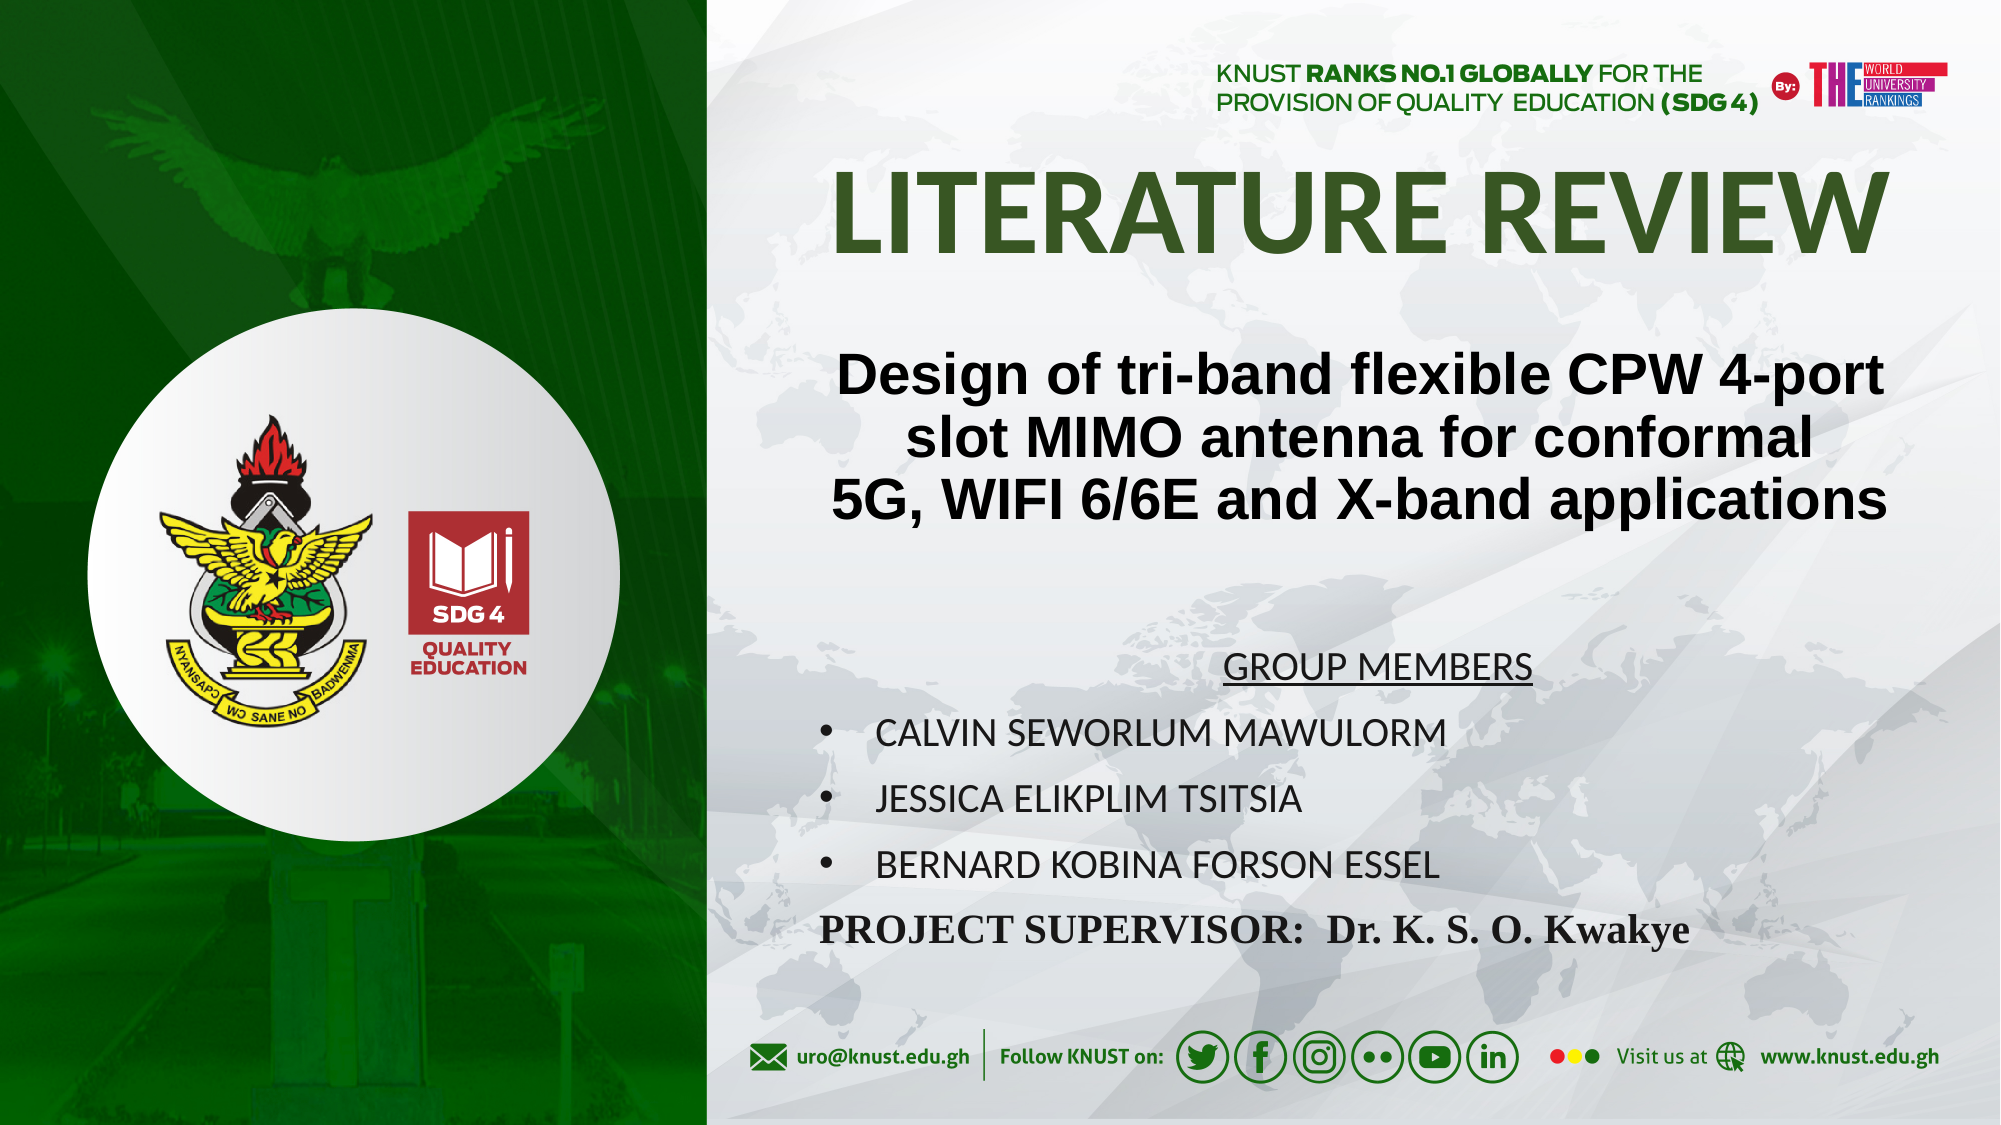

# LITERATURE REVIEW Design of tri-band flexible CPW 4-port slot MIMO antenna for conformal 5G, WIFI 6/6E and X-band applications
GROUP MEMBERS
CALVIN SEWORLUM MAWULORM
JESSICA ELIKPLIM TSITSIA
BERNARD KOBINA FORSON ESSEL
PROJECT SUPERVISOR:  Dr. K. S. O. Kwakye